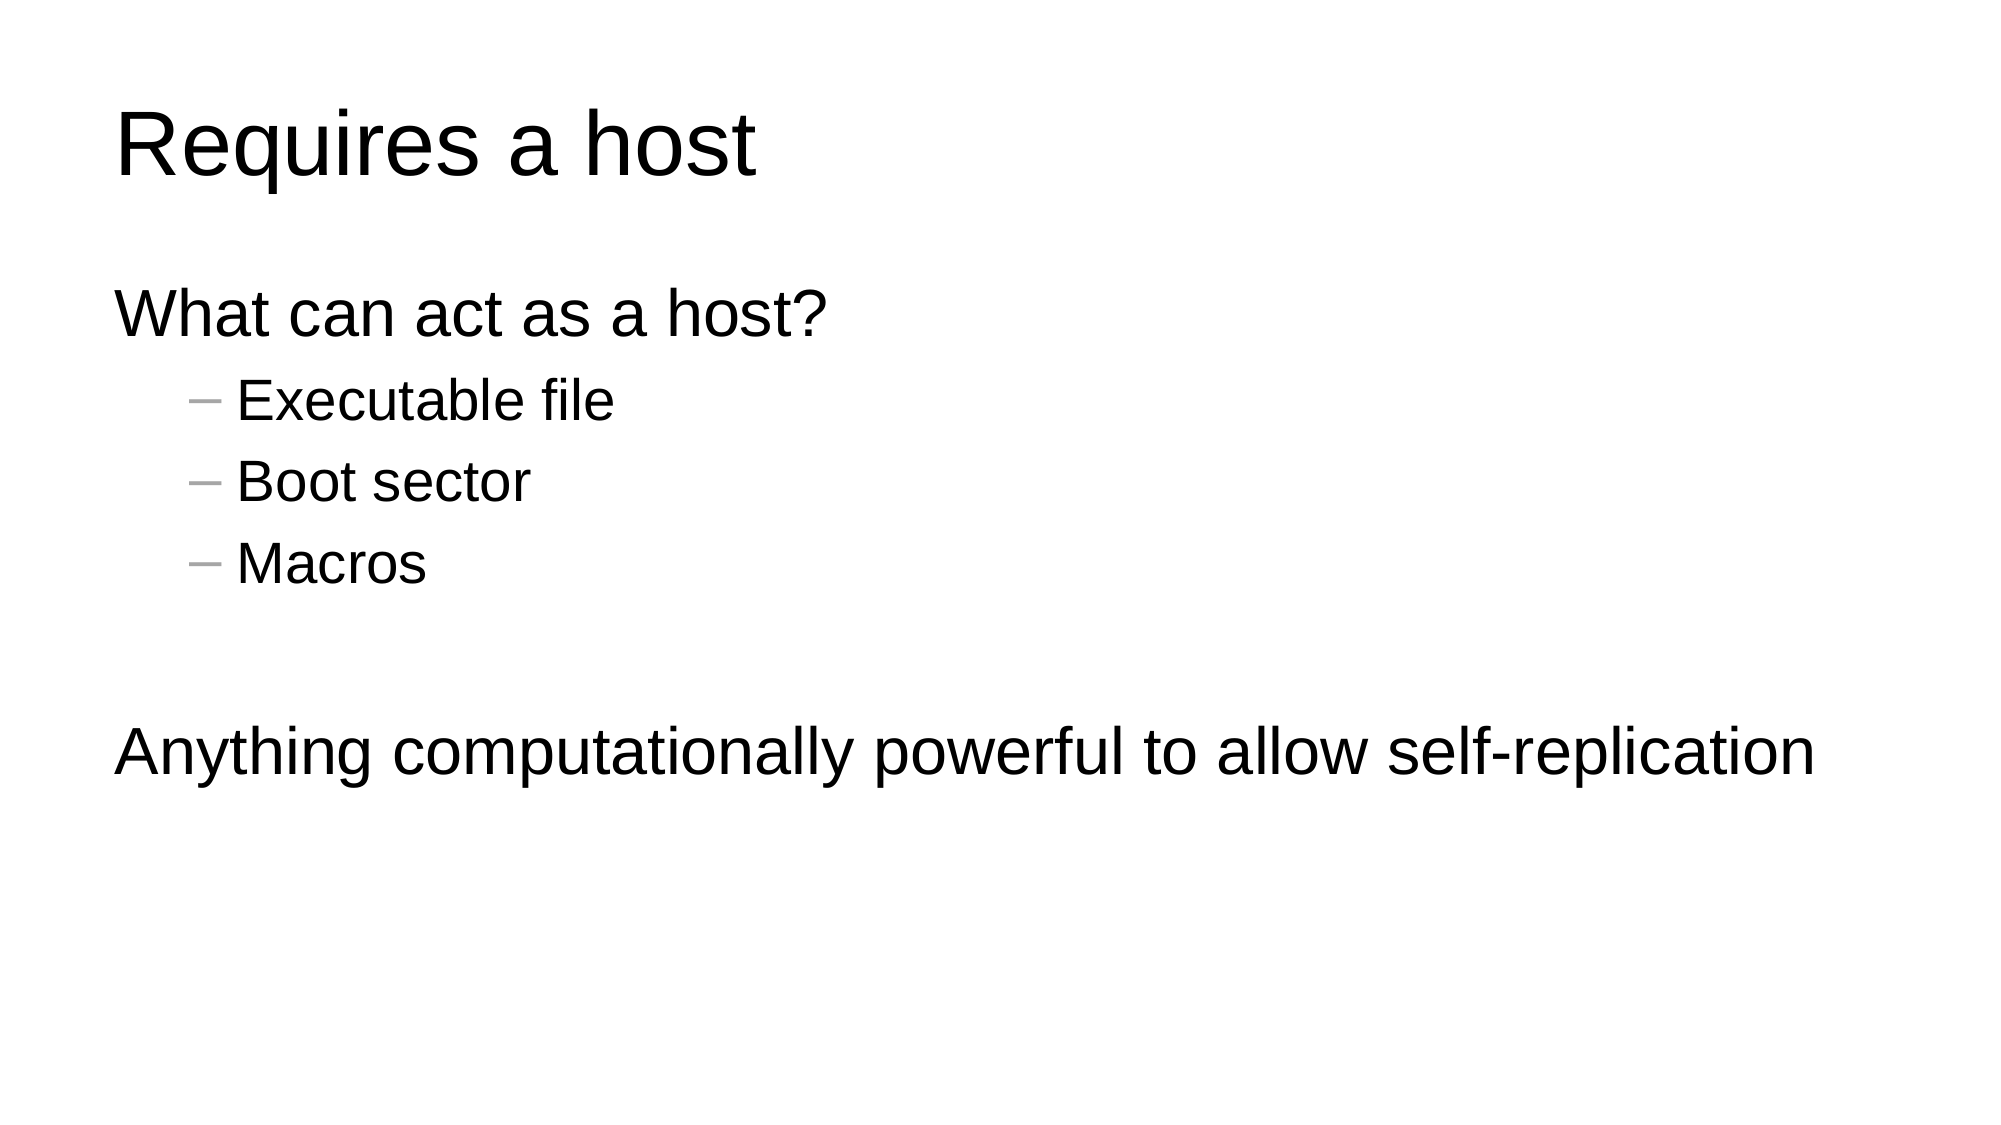

# Requires a host
What can act as a host?
Executable file
Boot sector
Macros

Anything computationally powerful to allow self-replication